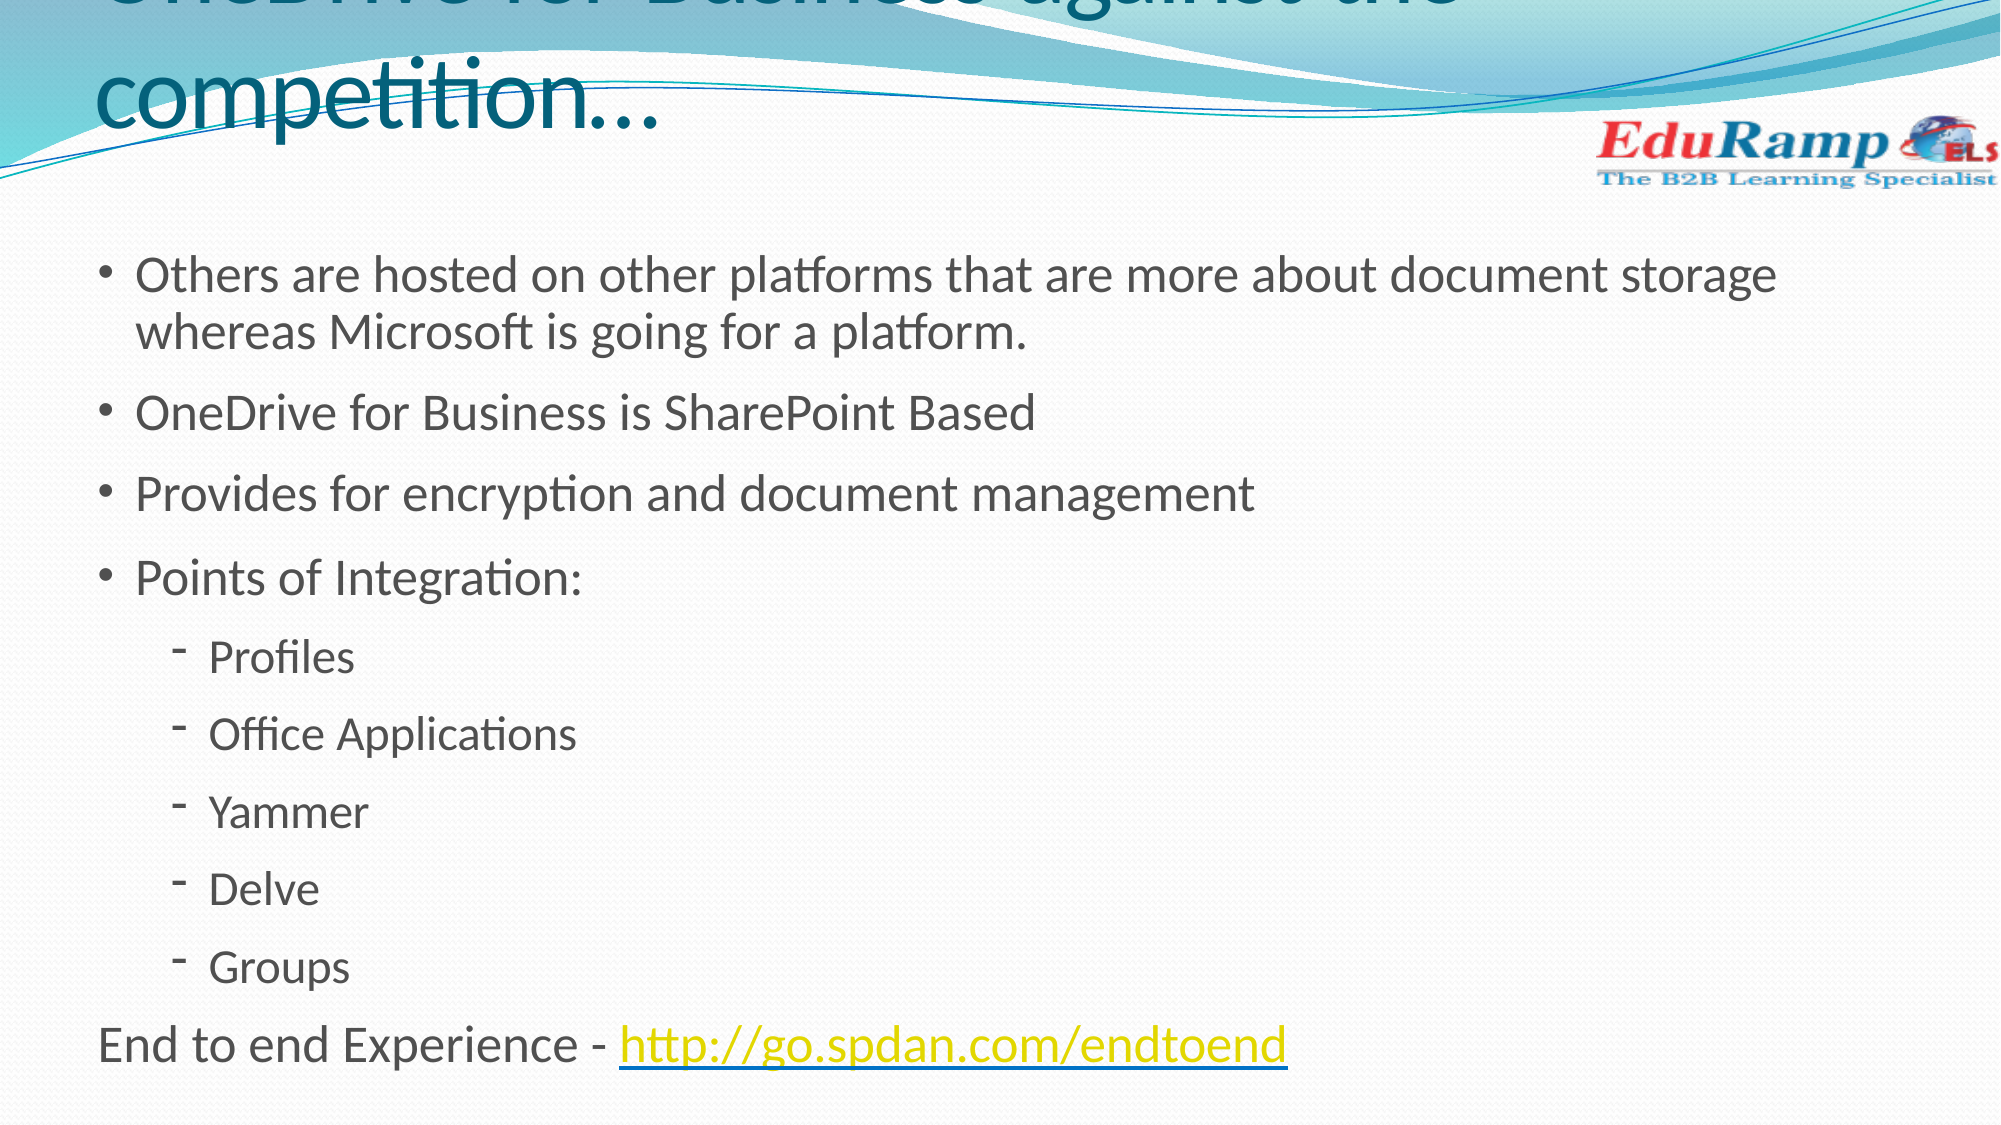

# OneDrive for Business against the competition…
Others are hosted on other platforms that are more about document storage  whereas Microsoft is going for a platform.
OneDrive for Business is SharePoint Based
Provides for encryption and document management
Points of Integration:
Profiles
Office Applications
Yammer
Delve
Groups
End to end Experience - http://go.spdan.com/endtoend